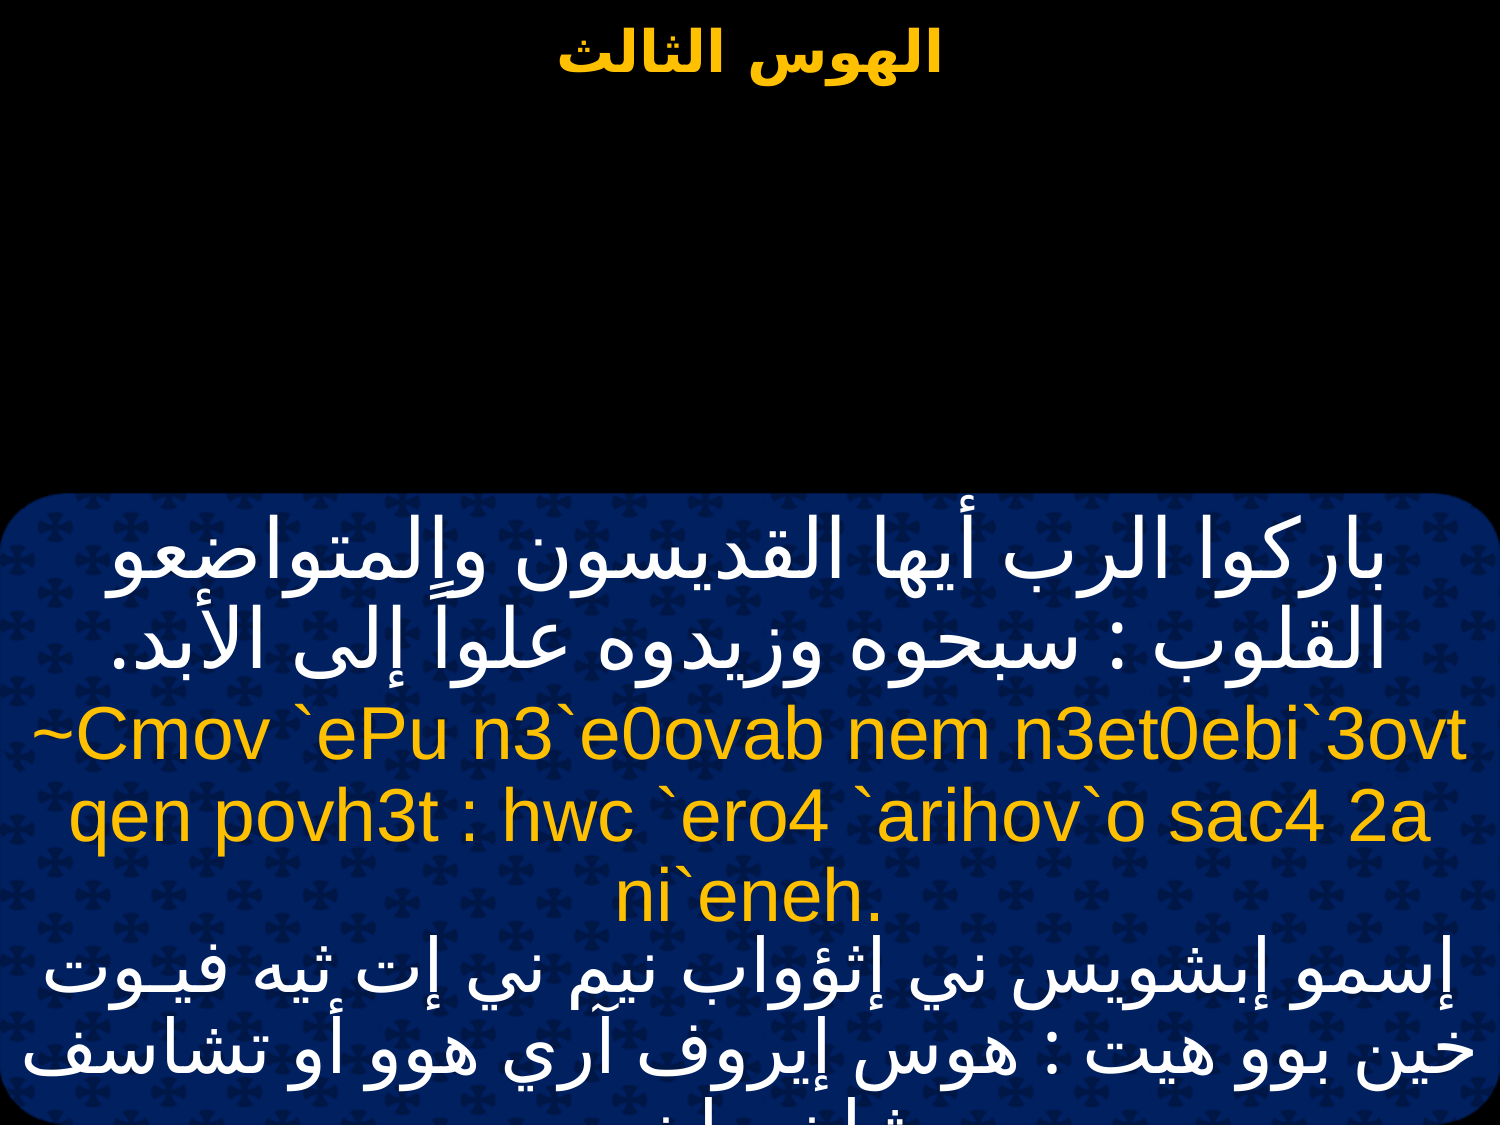

باركوا الرب أيها القديسون والمتواضعو القلوب : سبحوه وزيدوه علواً إلى الأبد.
~Cmov `ePu n3`e0ovab nem n3et0ebi`3ovt qen povh3t : hwc `ero4 `arihov`o sac4 2a ni`eneh.
إسمو إبشويس ني إثؤواب نيم ني إت ثيه فيـوت خين بوو هيت : هوس إيروف آري هوو أو تشاسف شا ني إينيه.